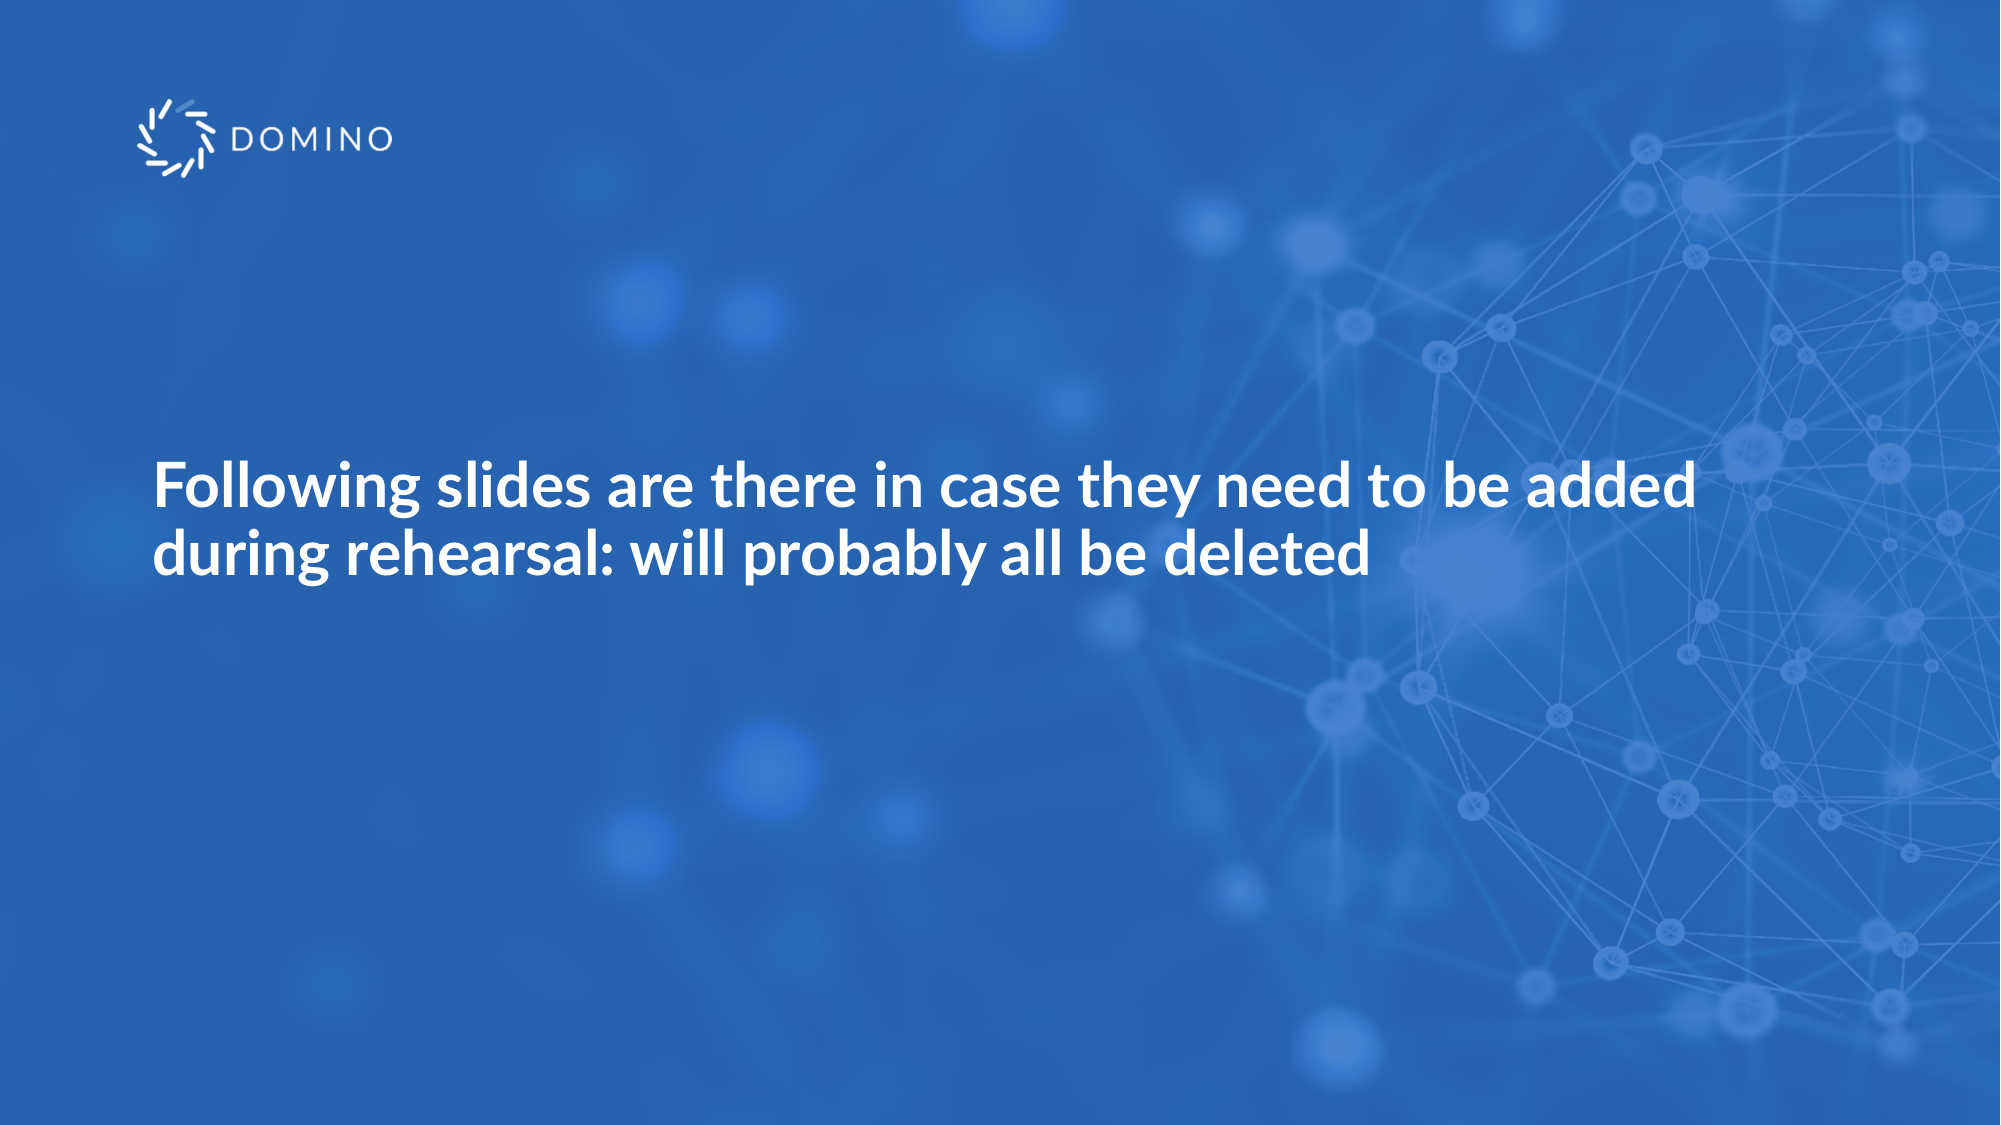

# Following slides are there in case they need to be added during rehearsal: will probably all be deleted